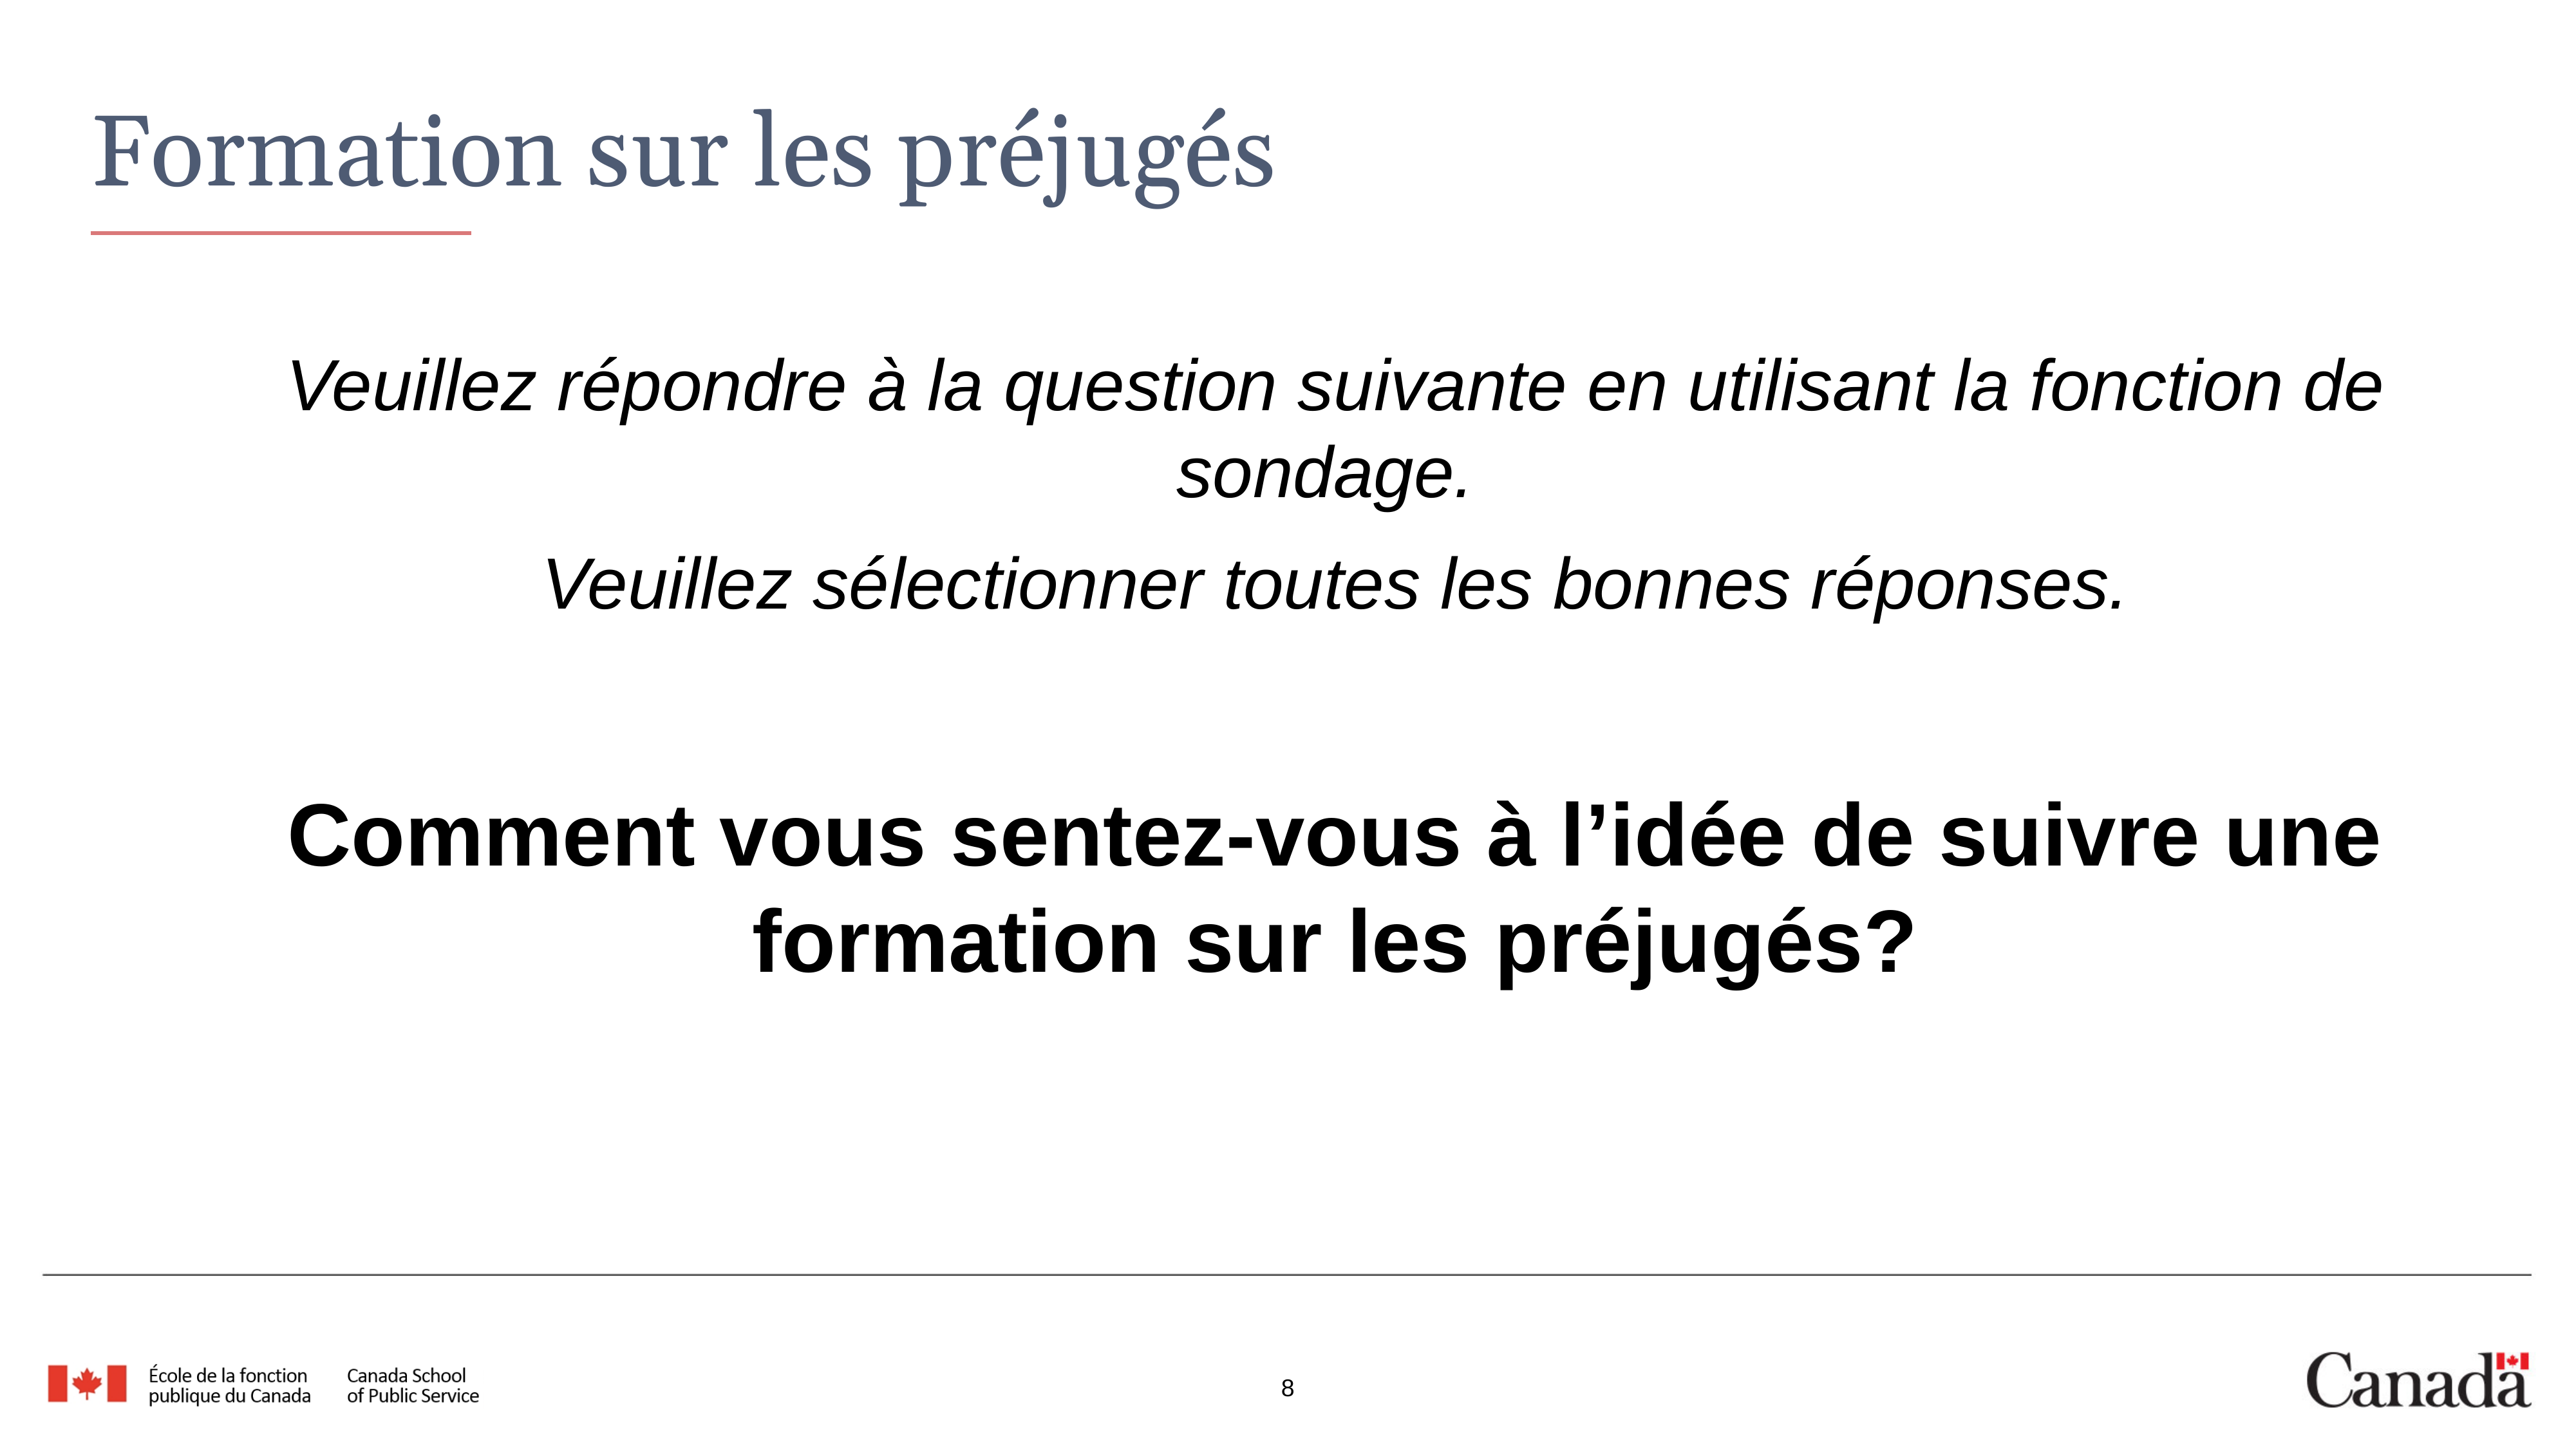

# Formation sur les préjugés

Veuillez répondre à la question suivante en utilisant la fonction de sondage.
Veuillez sélectionner toutes les bonnes réponses.

Comment vous sentez-vous à l’idée de suivre une formation sur les préjugés?

8